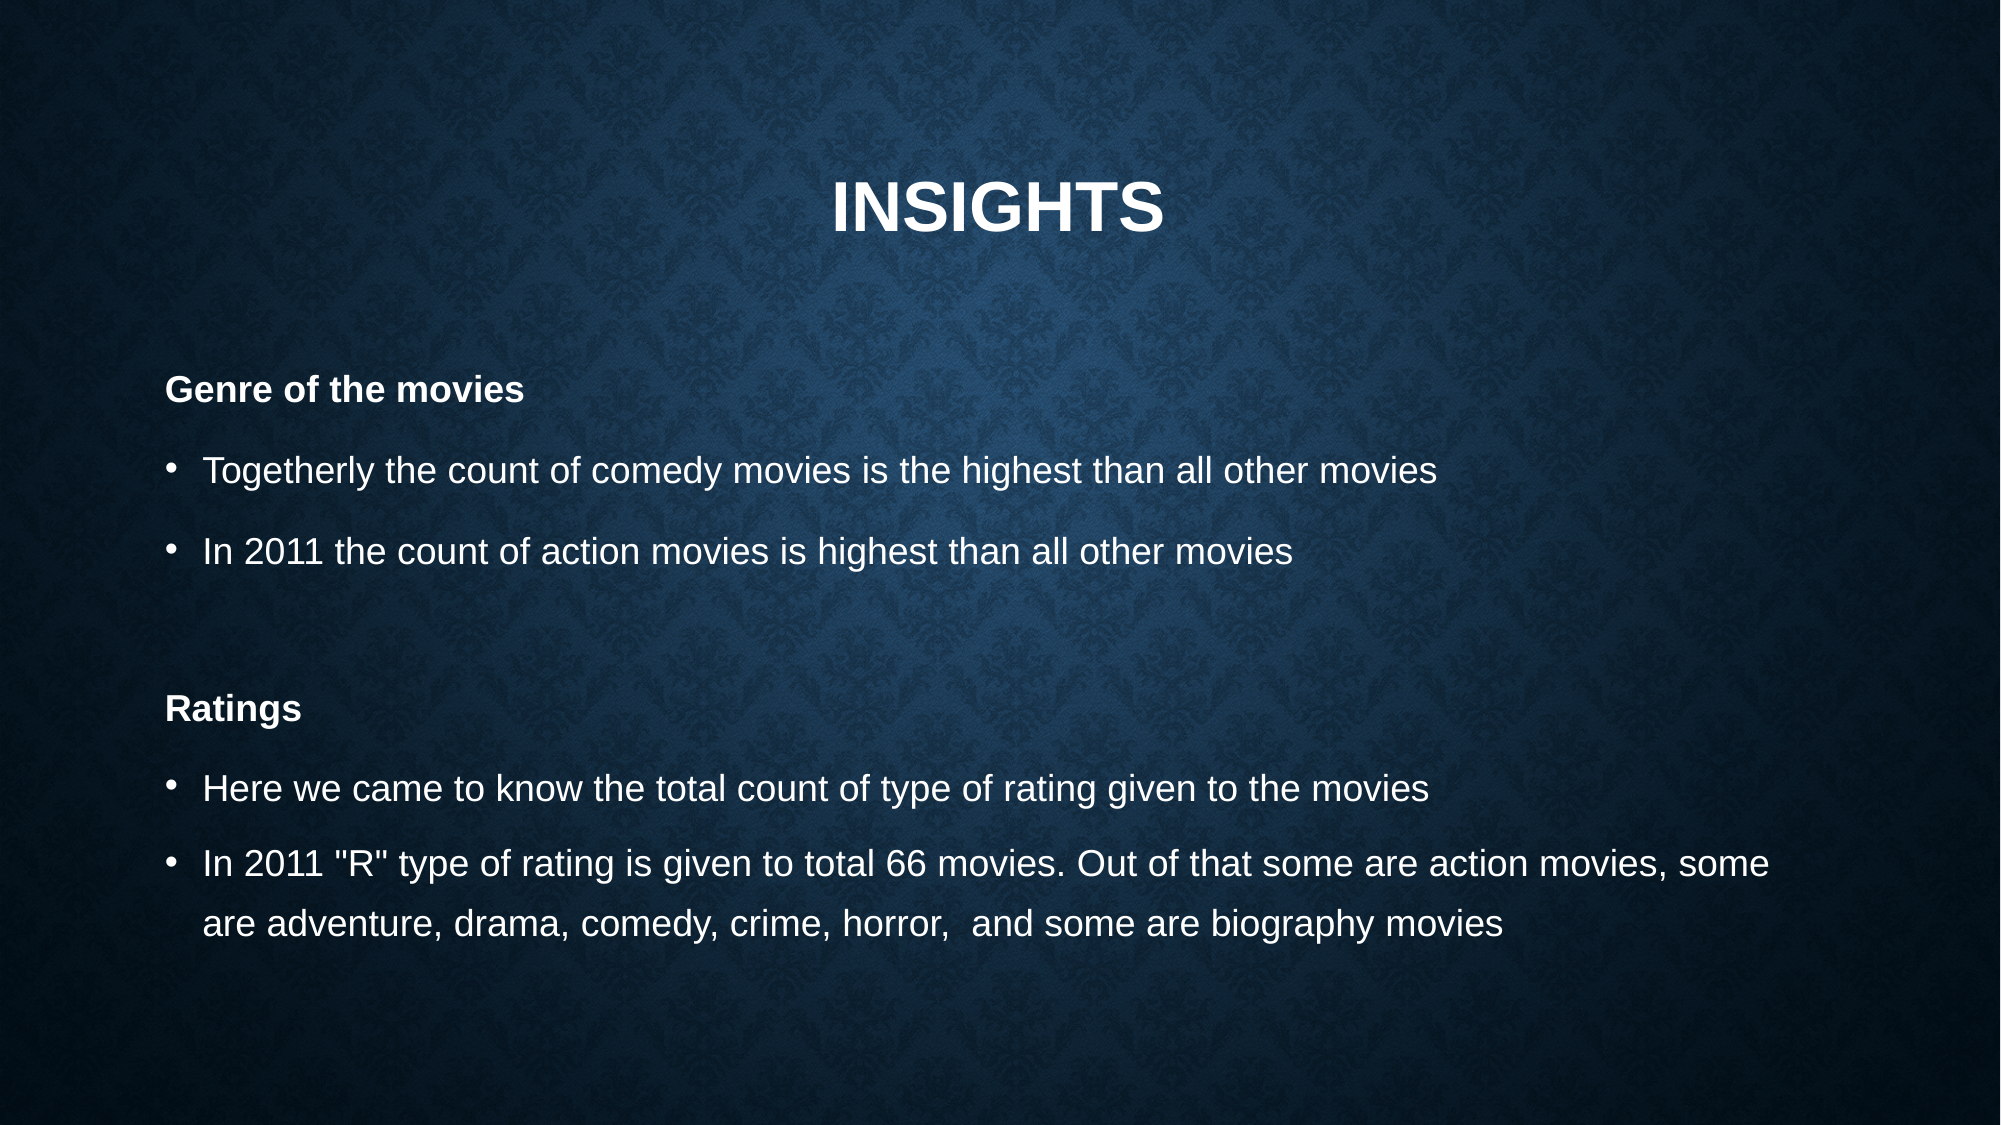

# insights
Genre of the movies
Togetherly the count of comedy movies is the highest than all other movies
In 2011 the count of action movies is highest than all other movies

Ratings
Here we came to know the total count of type of rating given to the movies
In 2011 "R" type of rating is given to total 66 movies. Out of that some are action movies, some are adventure, drama, comedy, crime, horror,  and some are biography movies